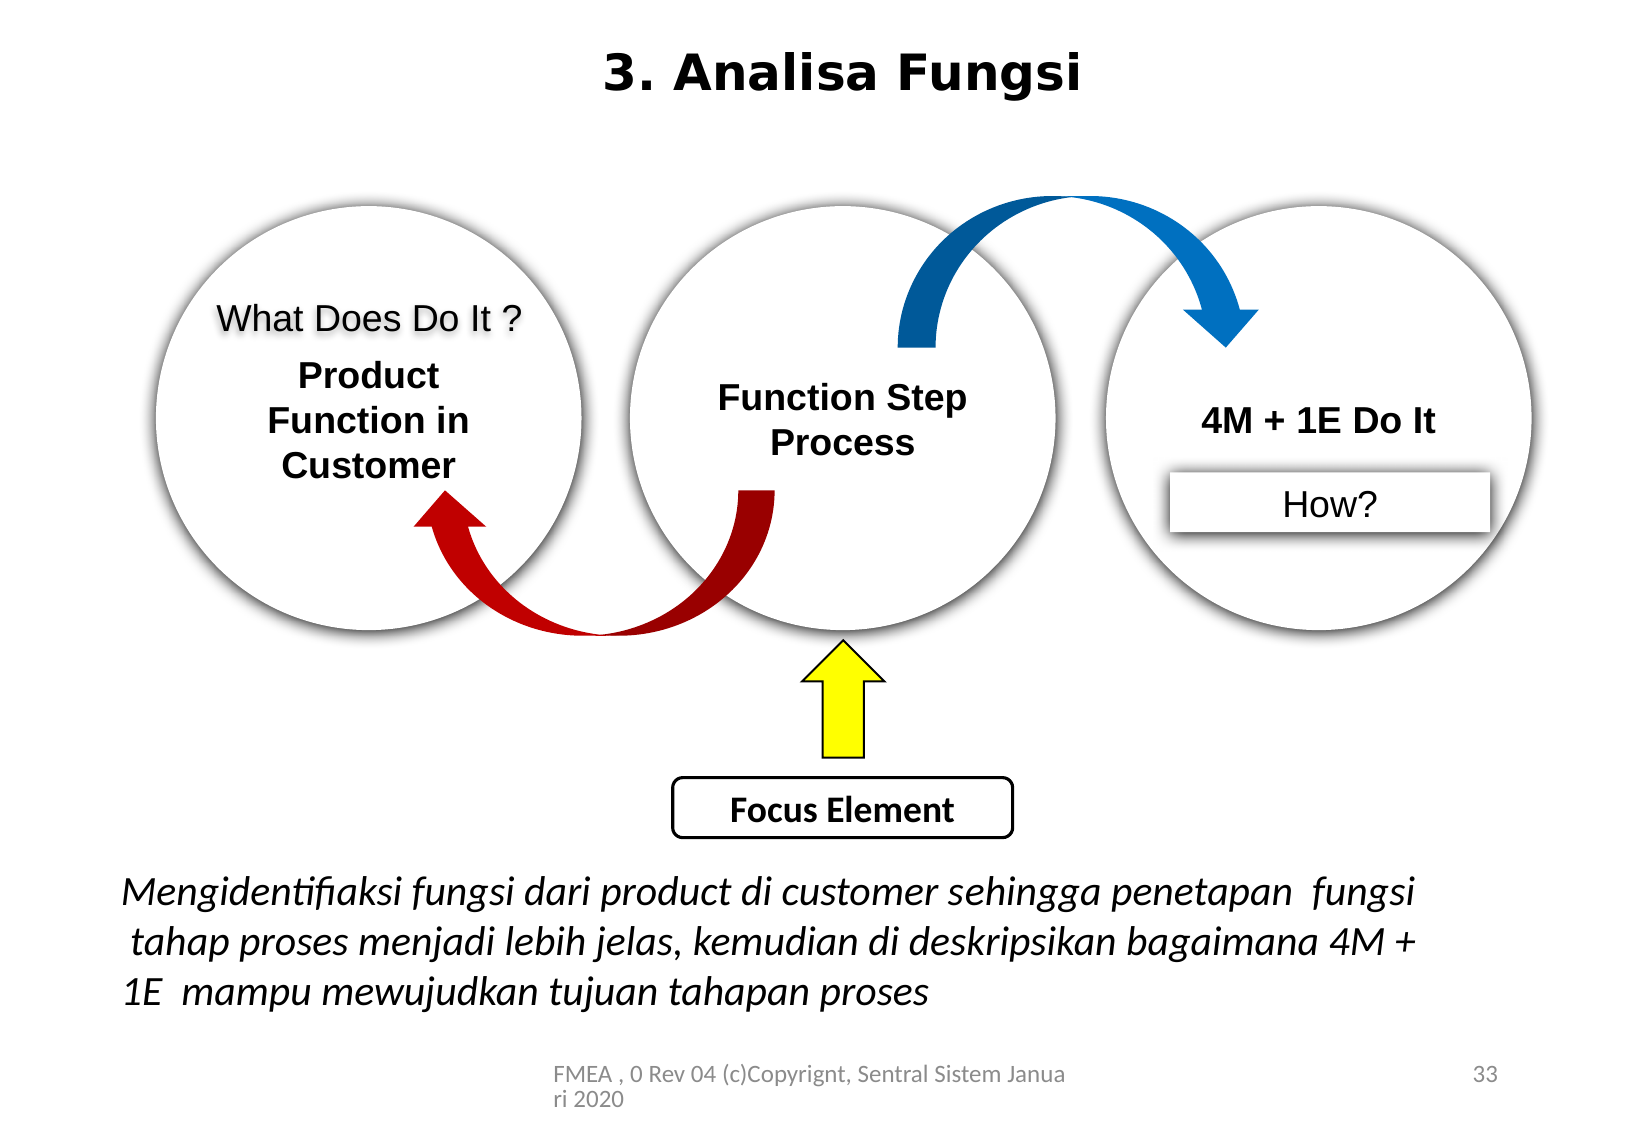

3. Analisa Fungsi

Product Function in Customer
What Does Do It ?
Function Step Process
4M + 1E Do It
How?

Focus Element
Mengidentifiaksi fungsi dari product di customer sehingga penetapan  fungsi  tahap proses menjadi lebih jelas, kemudian di deskripsikan bagaimana 4M + 1E  mampu mewujudkan tujuan tahapan proses
FMEA , 0 Rev 04 (c)Copyrignt, Sentral Sistem Januari 2020
33